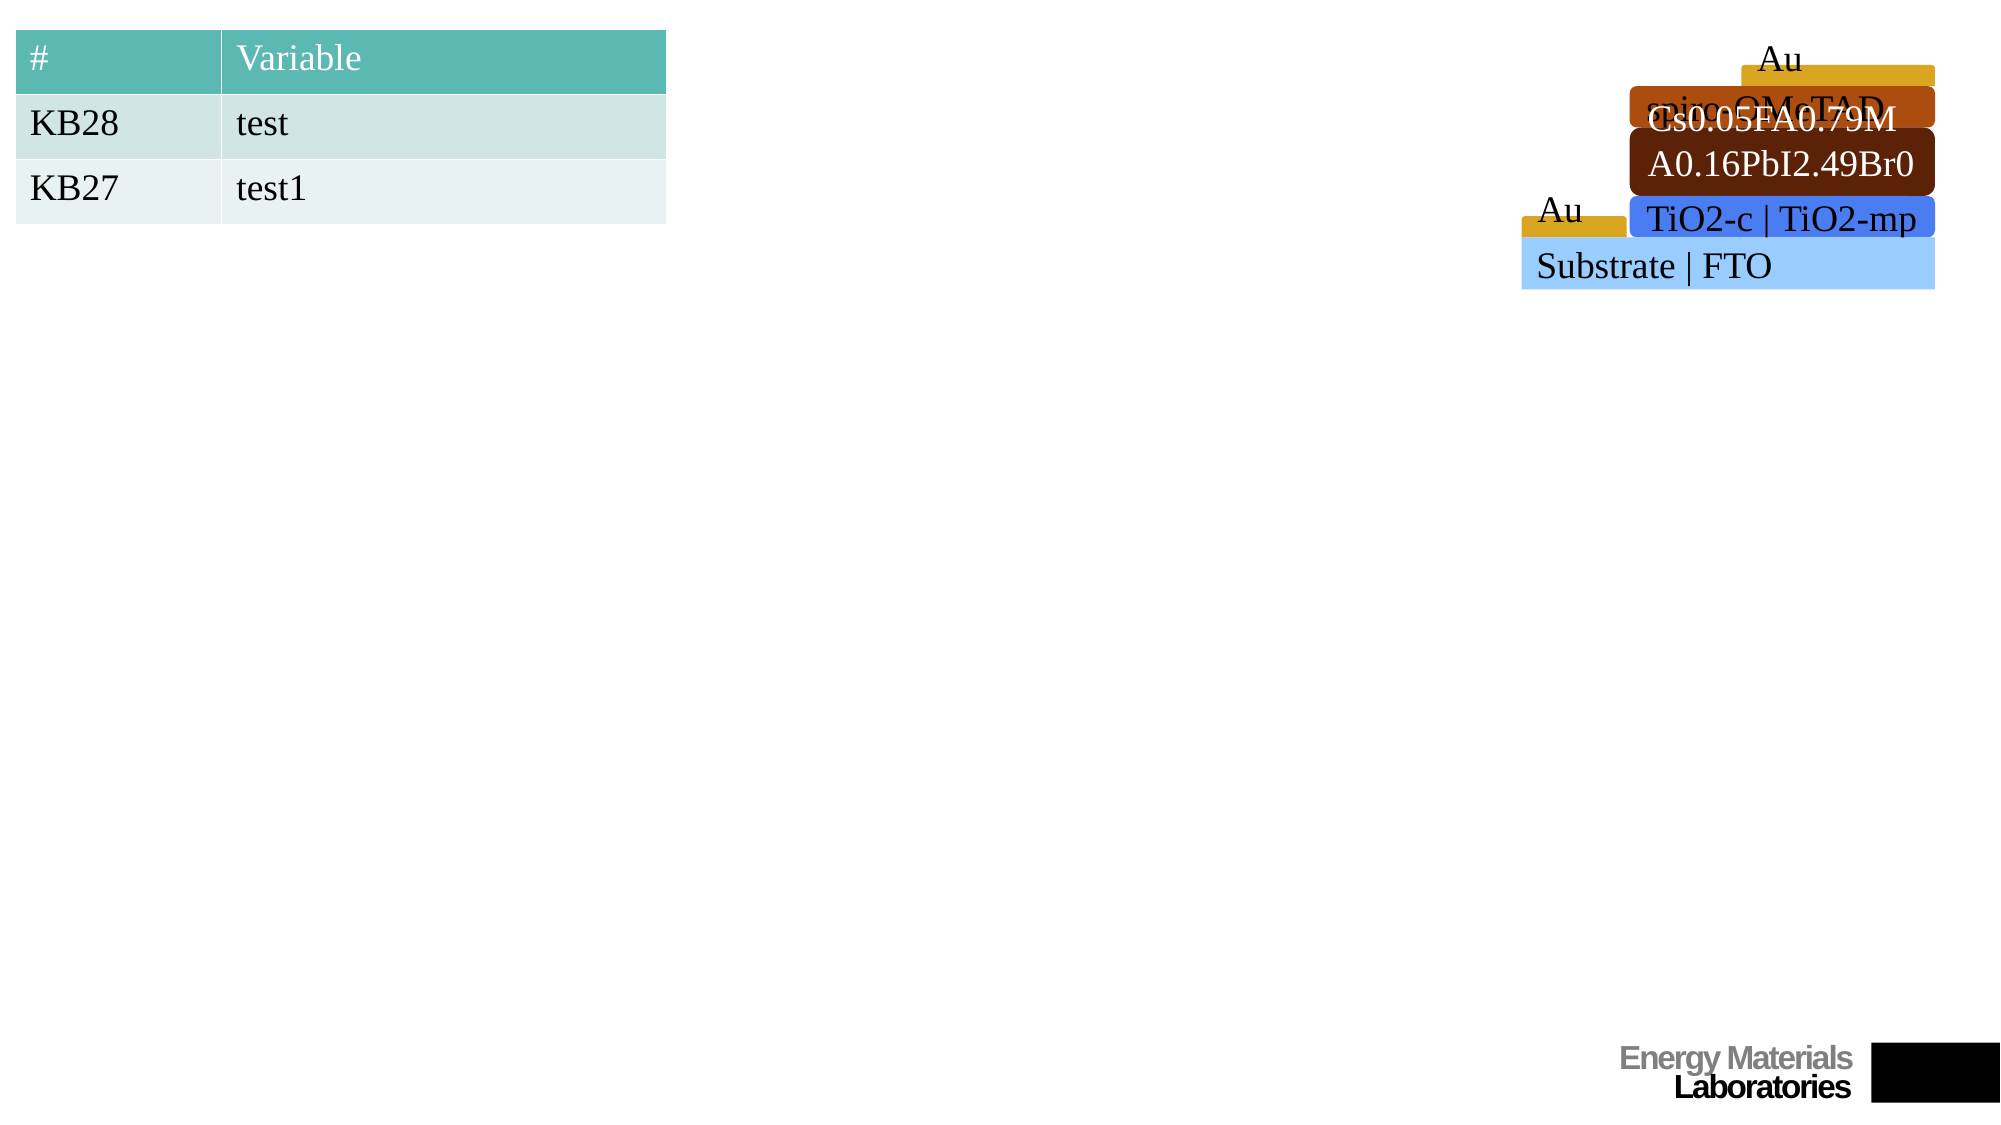

| # | Variable |
| --- | --- |
| KB28 | test |
| KB27 | test1 |
Au
spiro-OMeTAD
Cs0.05FA0.79MA0.16PbI2.49Br0.51
TiO2-c | TiO2-mp
Au
Substrate | FTO